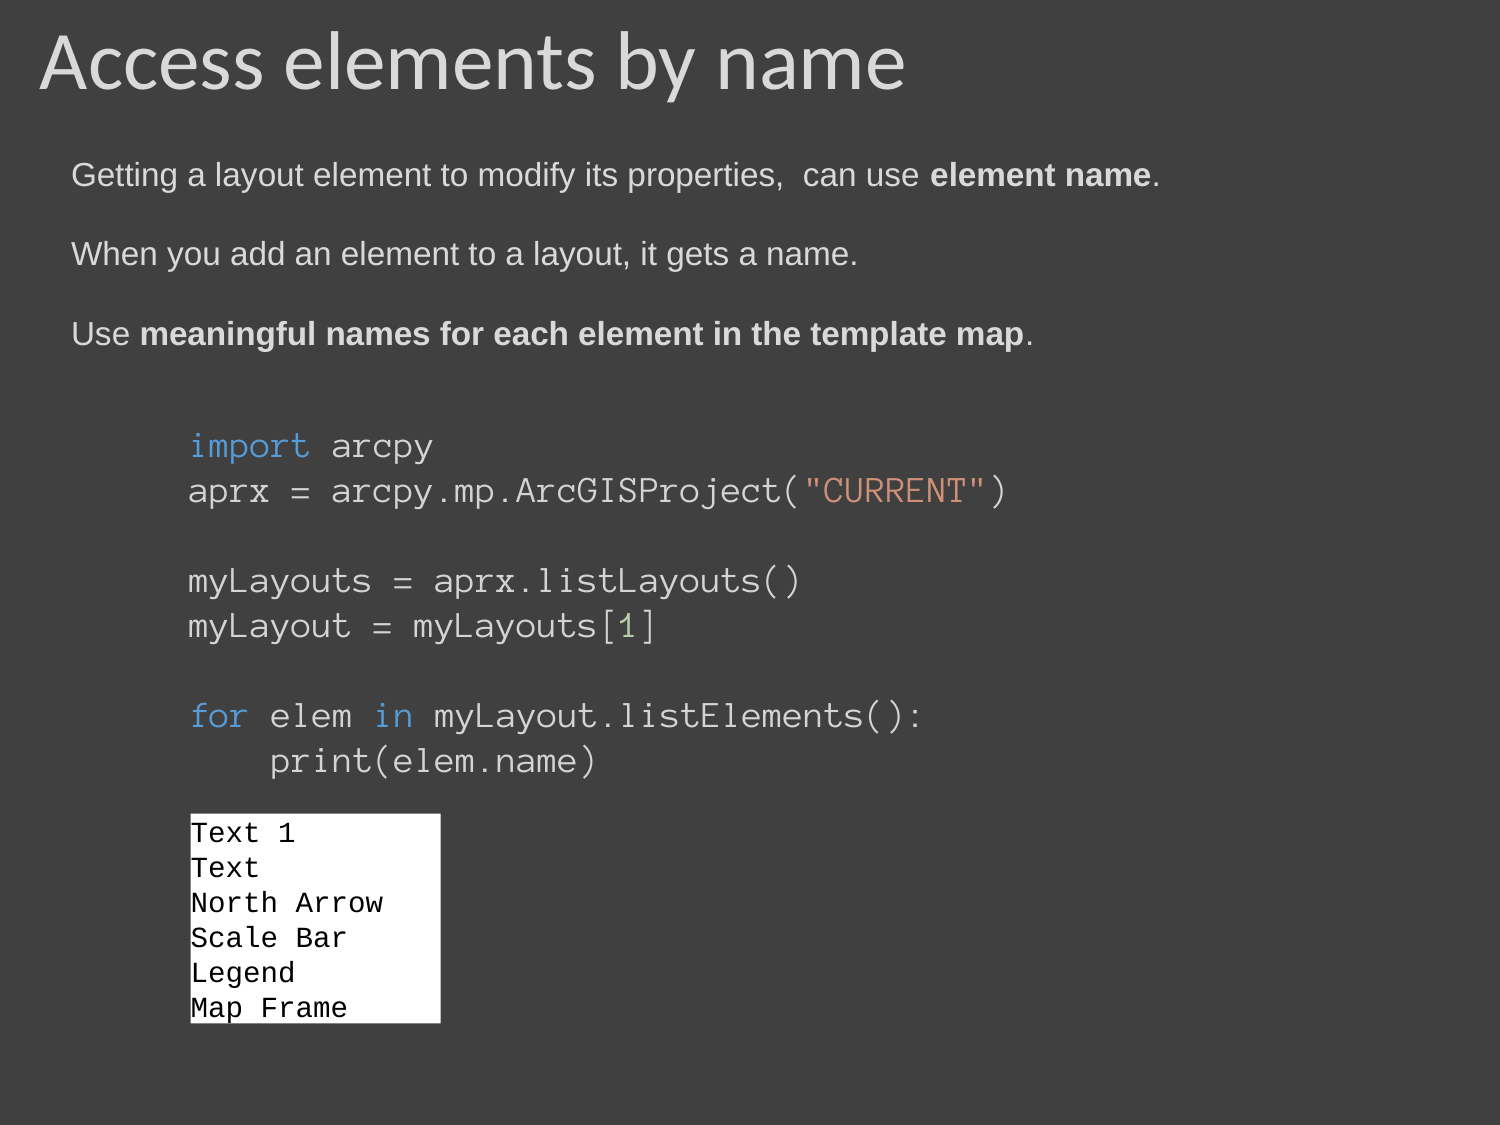

# Access elements by name
Getting a layout element to modify its properties,  can use element name.

When you add an element to a layout, it gets a name.

Use meaningful names for each element in the template map.

import arcpy
aprx = arcpy.mp.ArcGISProject("CURRENT")

myLayouts = aprx.listLayouts()
myLayout = myLayouts[1]

for elem in myLayout.listElements():
    print(elem.name)
Text 1
Text
North Arrow
Scale Bar
Legend
Map Frame